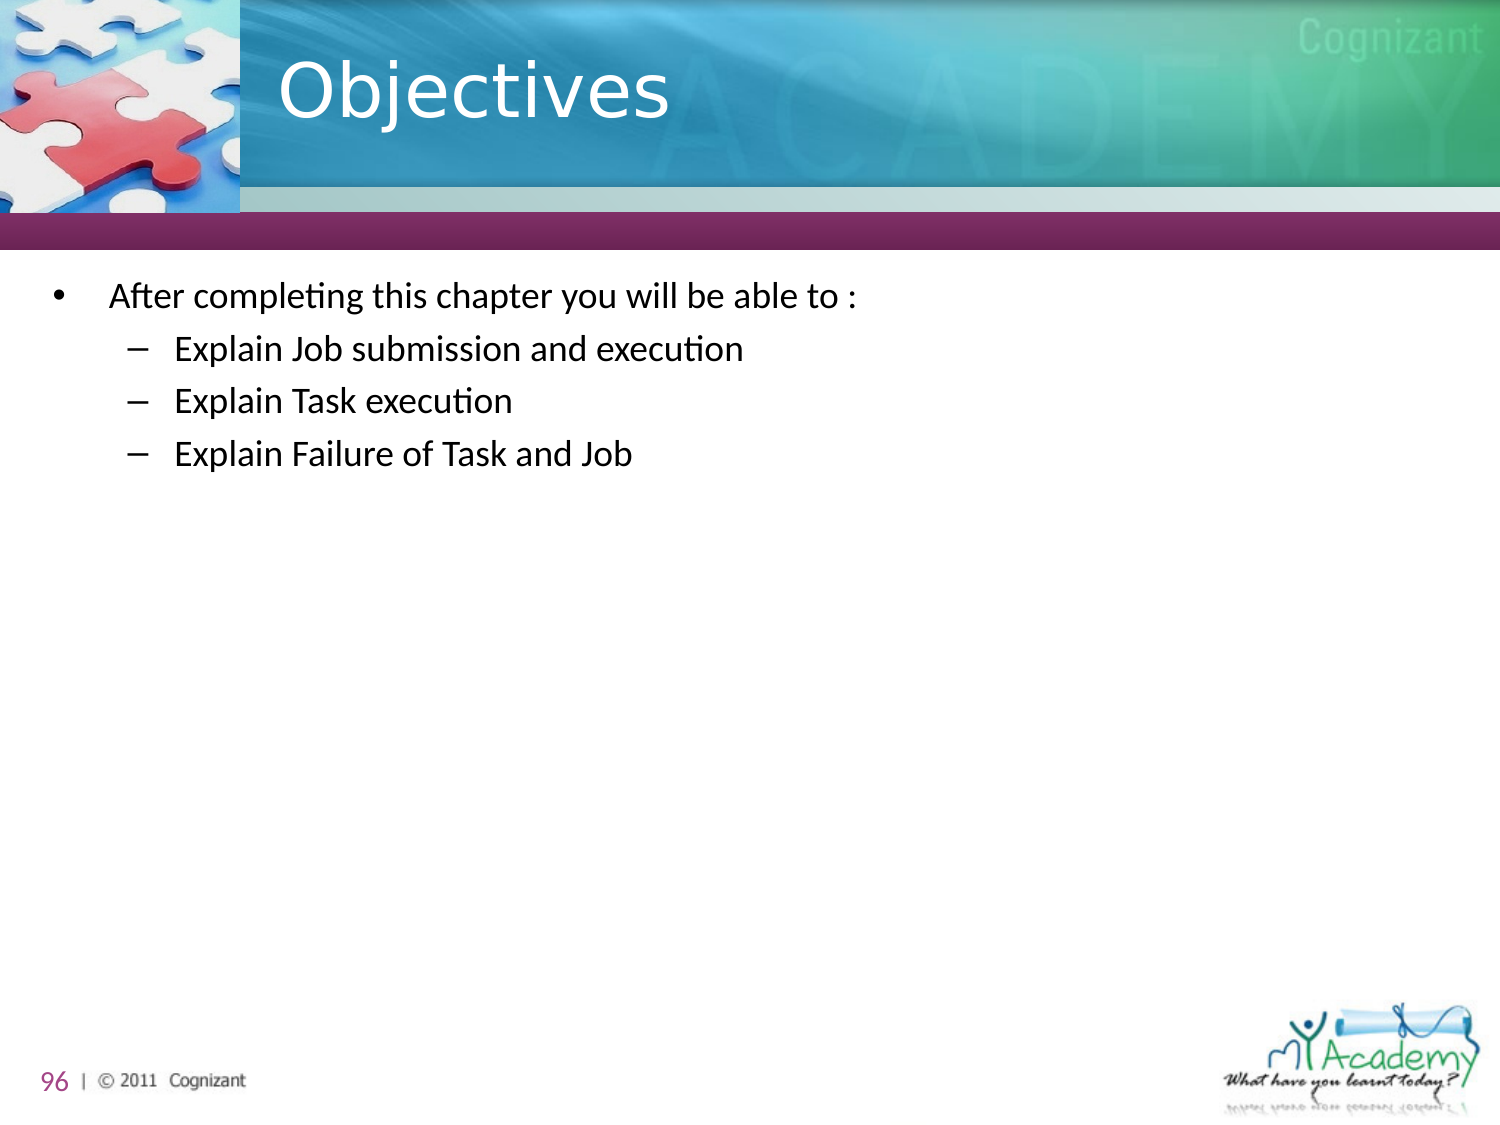

# Objectives
After completing this chapter you will be able to :
Explain Job submission and execution
Explain Task execution
Explain Failure of Task and Job
96